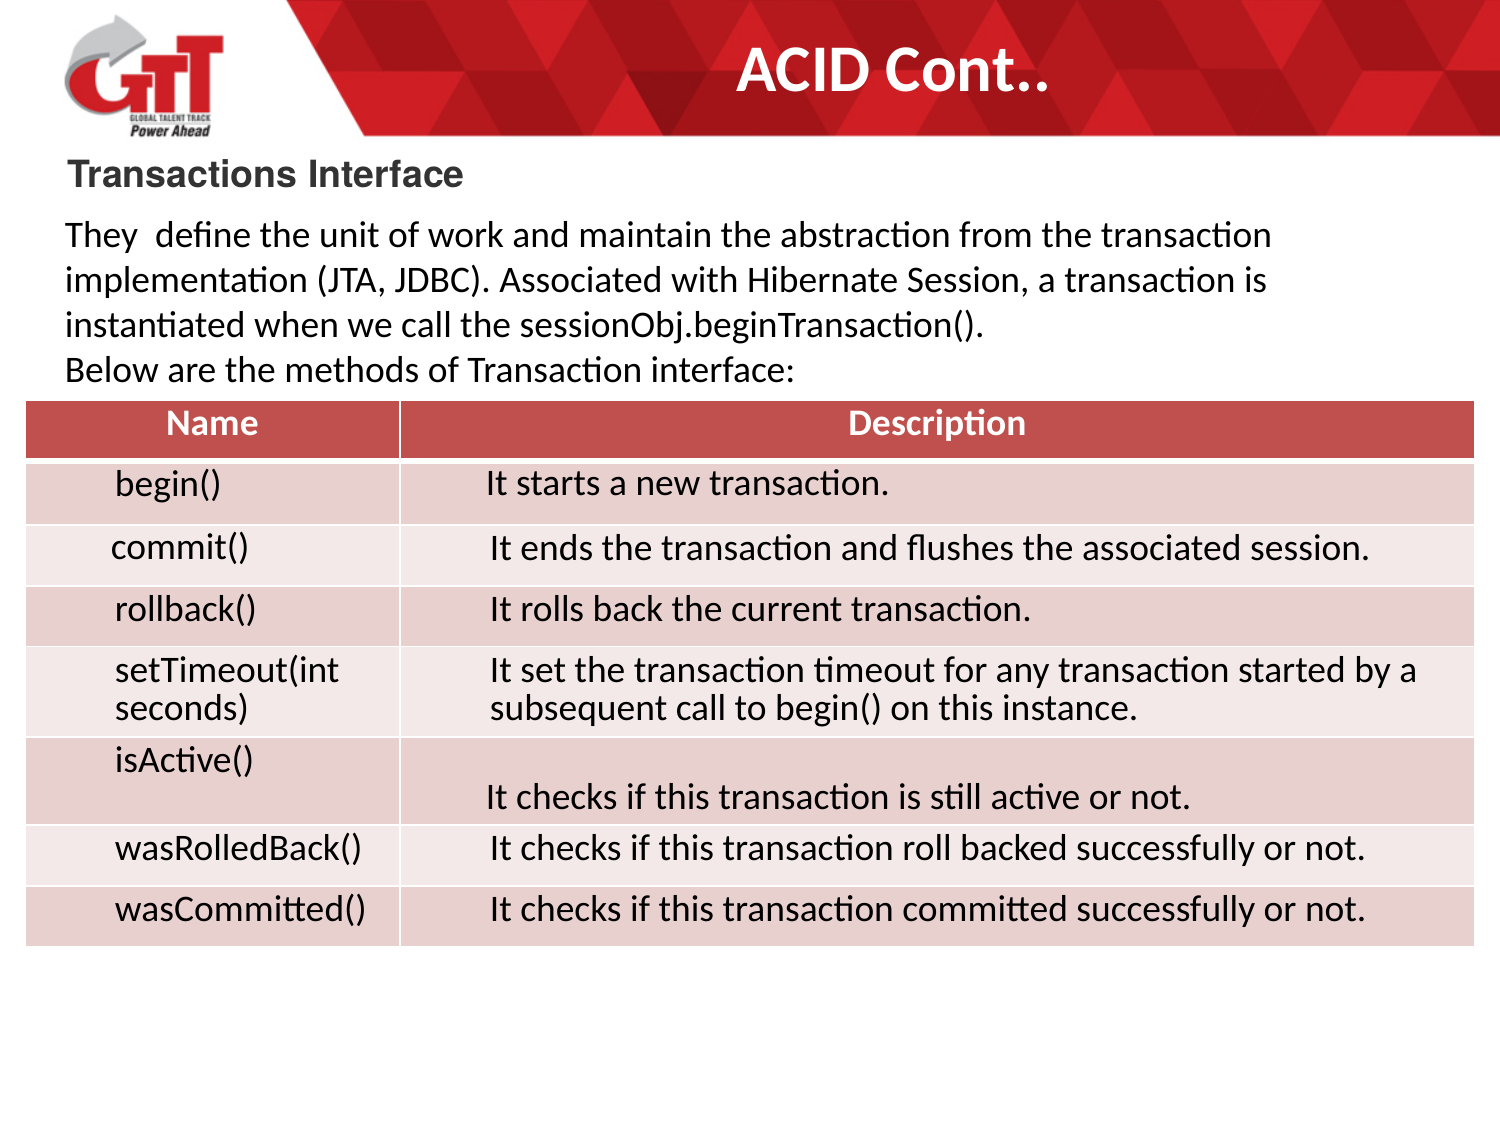

# ACID Cont..
Transactions Interface
They  define the unit of work and maintain the abstraction from the transaction implementation (JTA, JDBC). Associated with Hibernate Session, a transaction is instantiated when we call the sessionObj.beginTransaction().
Below are the methods of Transaction interface:
| Name | Description |
| --- | --- |
| begin() | It starts a new transaction. |
| commit() | It ends the transaction and flushes the associated session. |
| rollback() | It rolls back the current transaction. |
| setTimeout(int seconds) | It set the transaction timeout for any transaction started by a subsequent call to begin() on this instance. |
| isActive() | It checks if this transaction is still active or not. |
| wasRolledBack() | It checks if this transaction roll backed successfully or not. |
| wasCommitted() | It checks if this transaction committed successfully or not. |